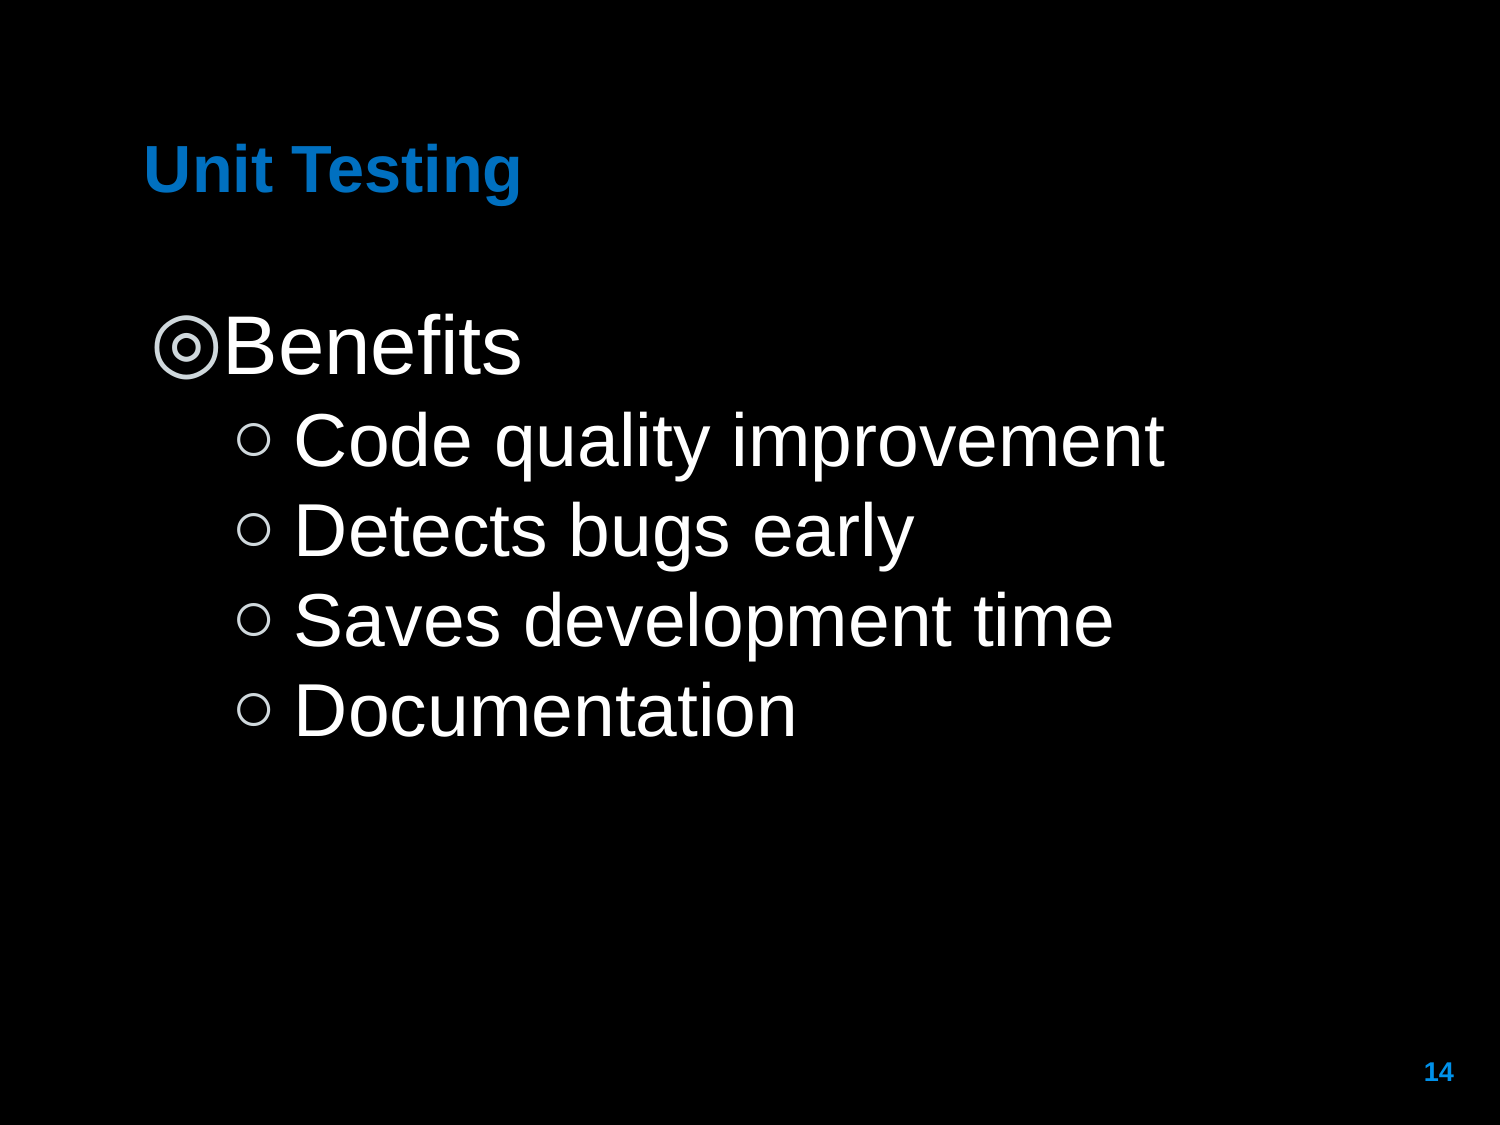

# Unit Testing
Benefits
Code quality improvement
Detects bugs early
Saves development time
Documentation

14